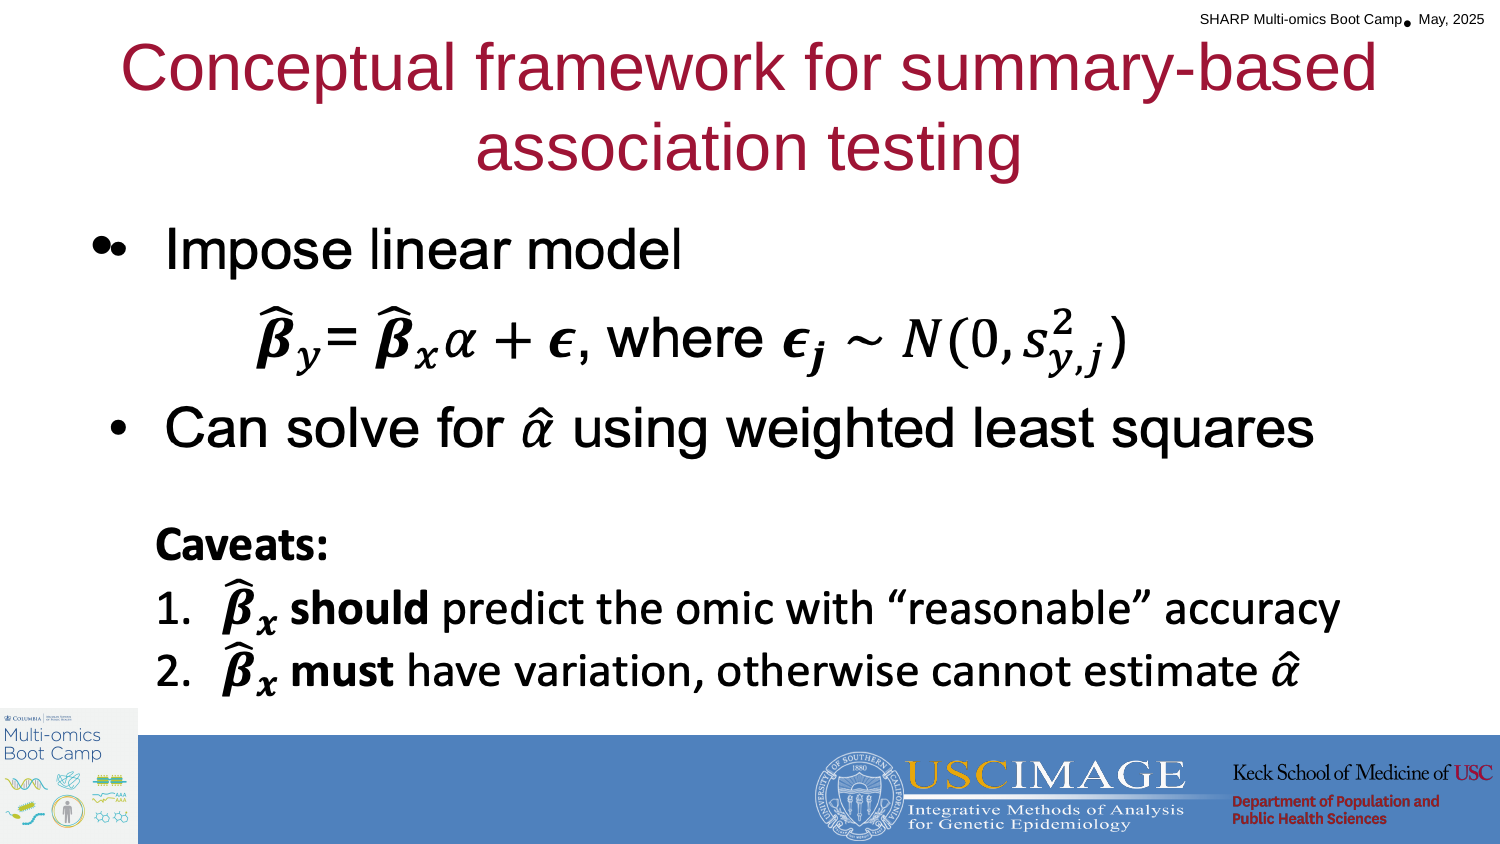

# Conceptual framework for summary-based association testing